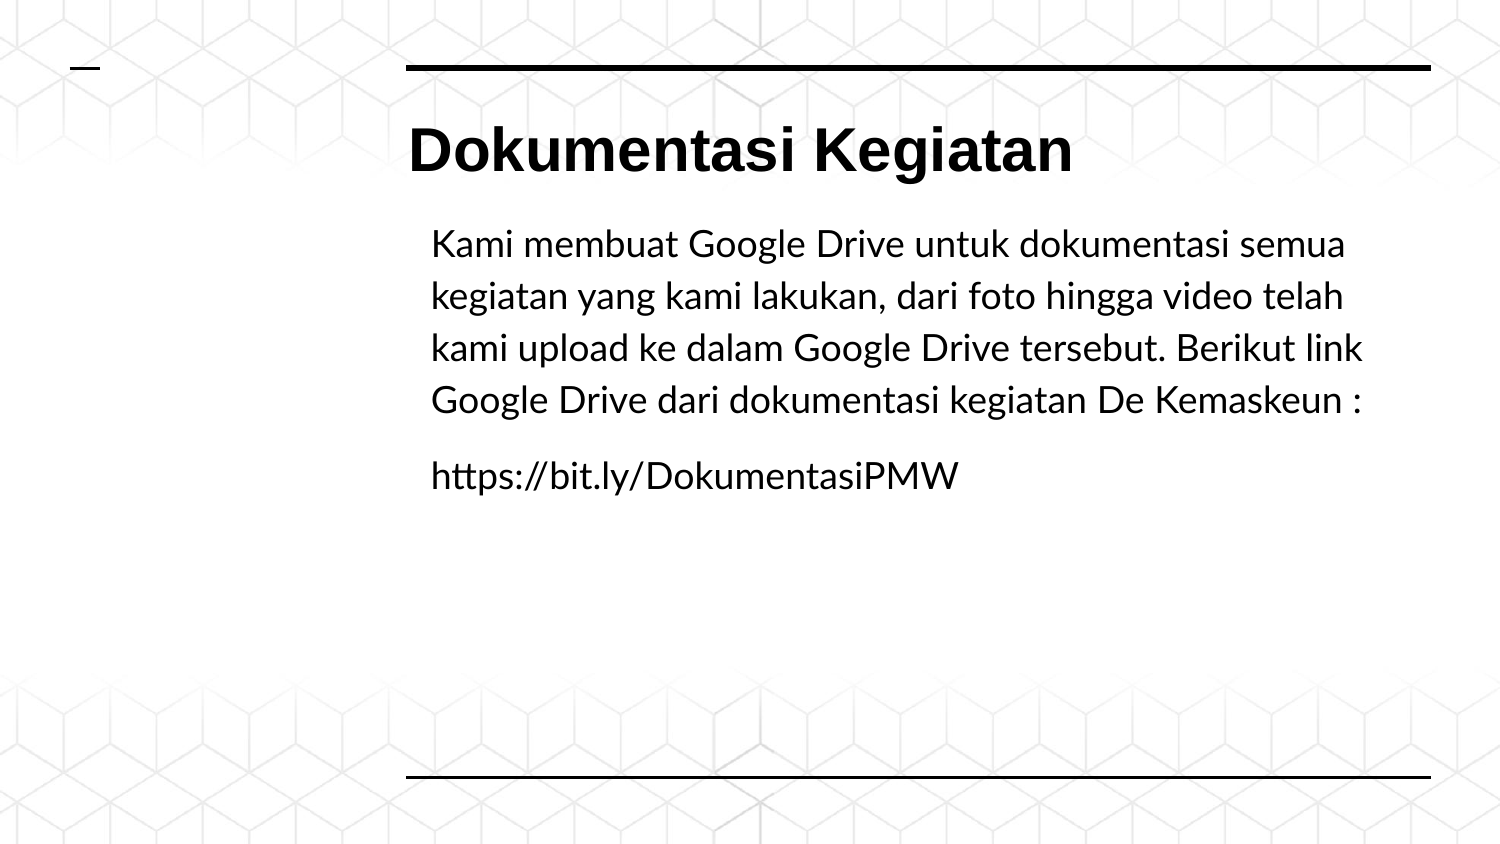

# Dokumentasi Kegiatan
Kami membuat Google Drive untuk dokumentasi semua kegiatan yang kami lakukan, dari foto hingga video telah kami upload ke dalam Google Drive tersebut. Berikut link Google Drive dari dokumentasi kegiatan De Kemaskeun :
https://bit.ly/DokumentasiPMW